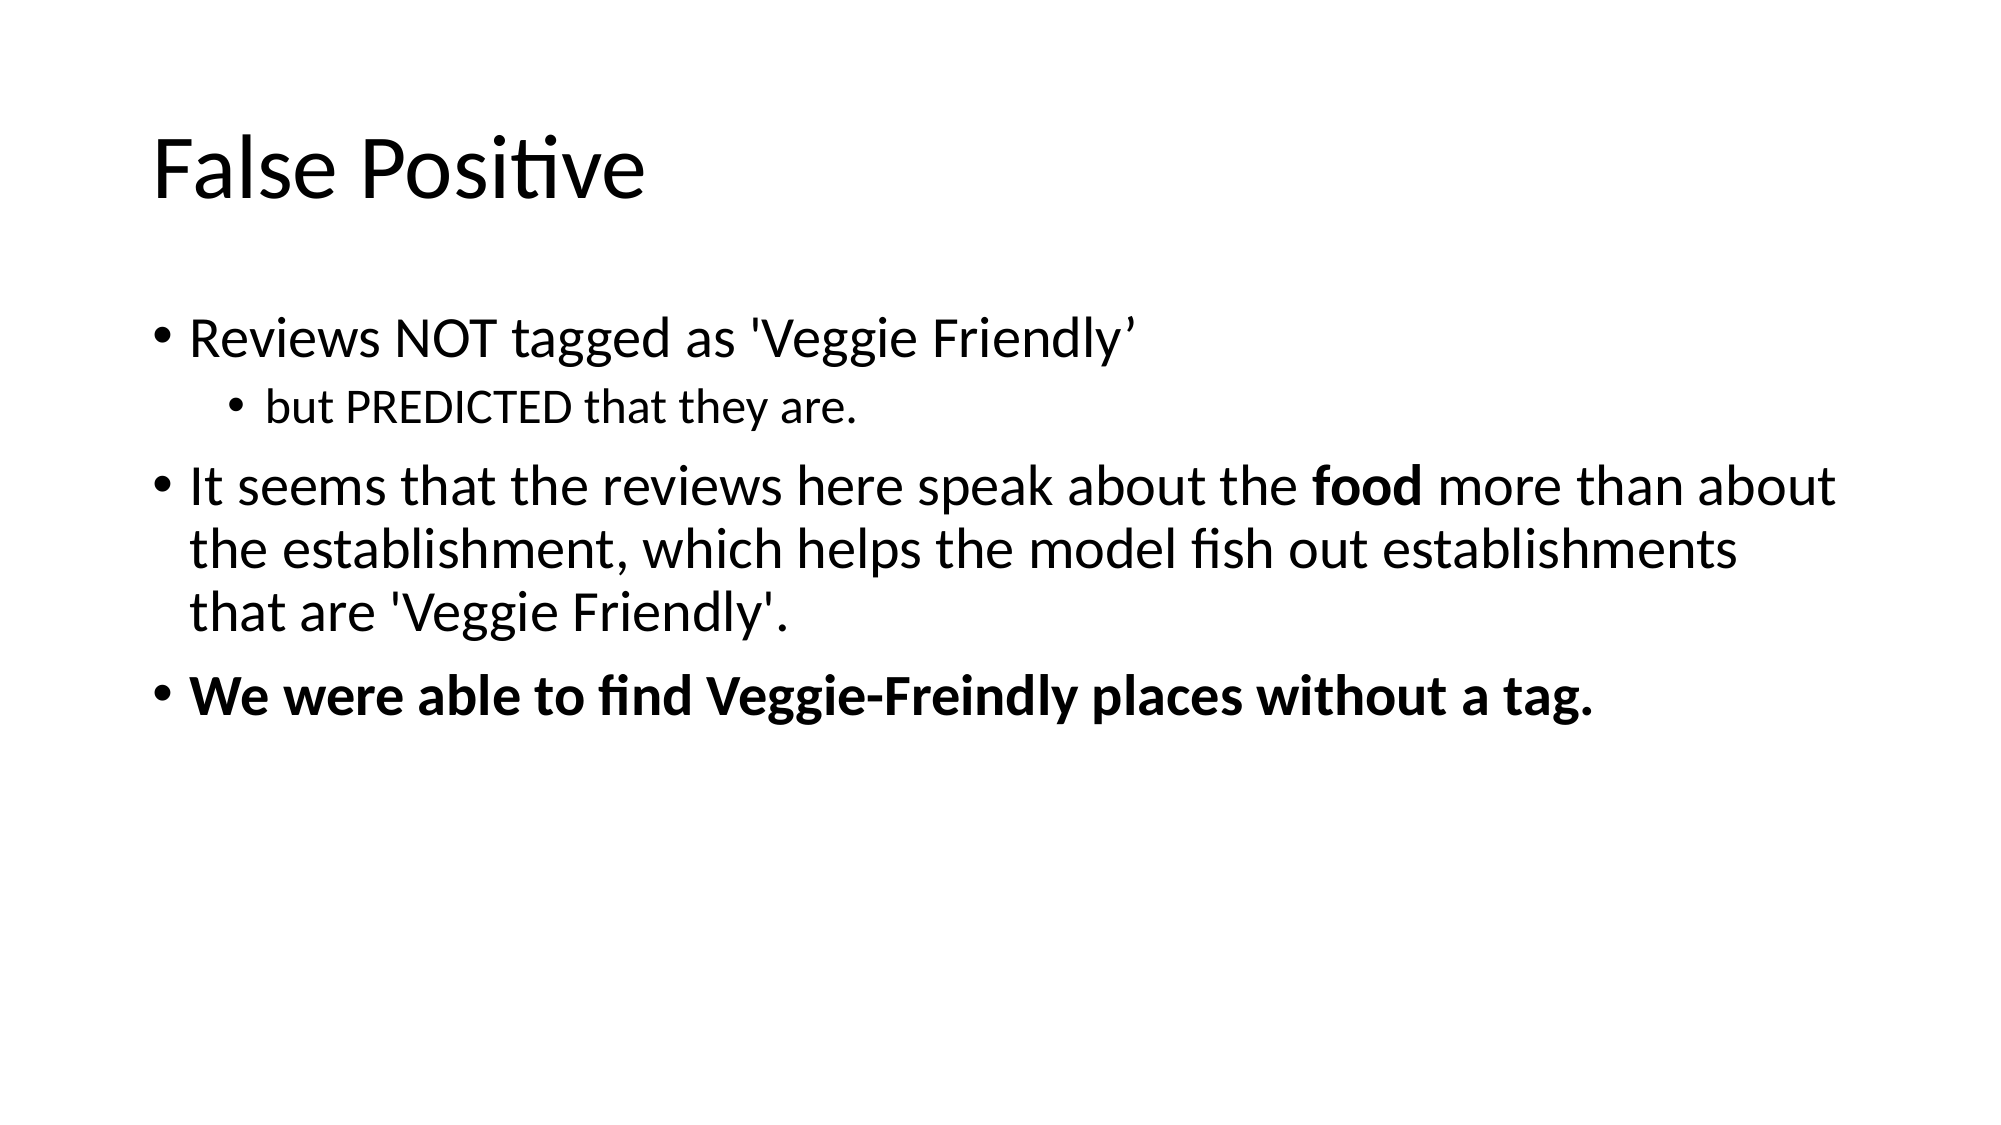

# False Positive
Reviews NOT tagged as 'Veggie Friendly’
but PREDICTED that they are.
It seems that the reviews here speak about the food more than about the establishment, which helps the model fish out establishments that are 'Veggie Friendly'.
We were able to find Veggie-Freindly places without a tag.